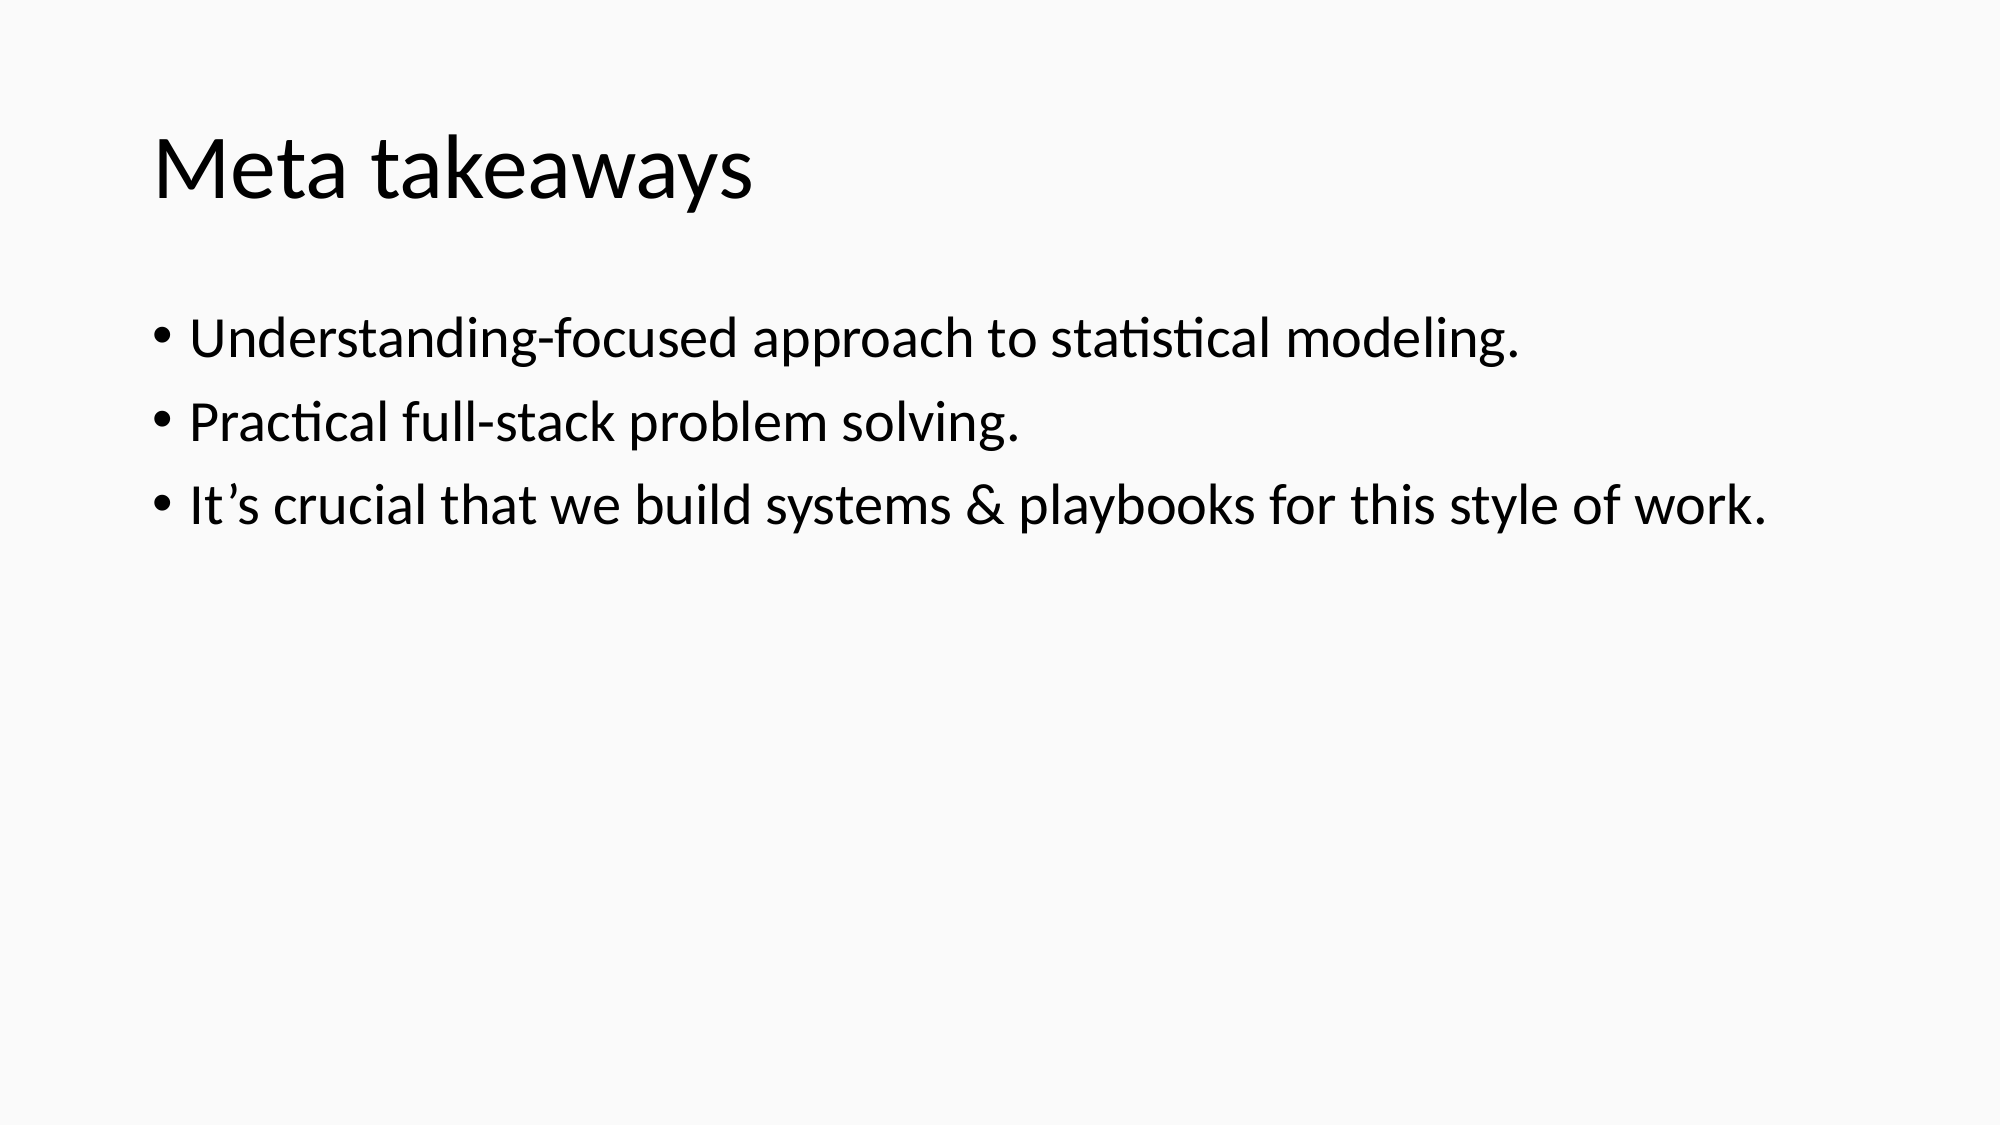

# Meta takeaways
Understanding-focused approach to statistical modeling.
Practical full-stack problem solving.
It’s crucial that we build systems & playbooks for this style of work.